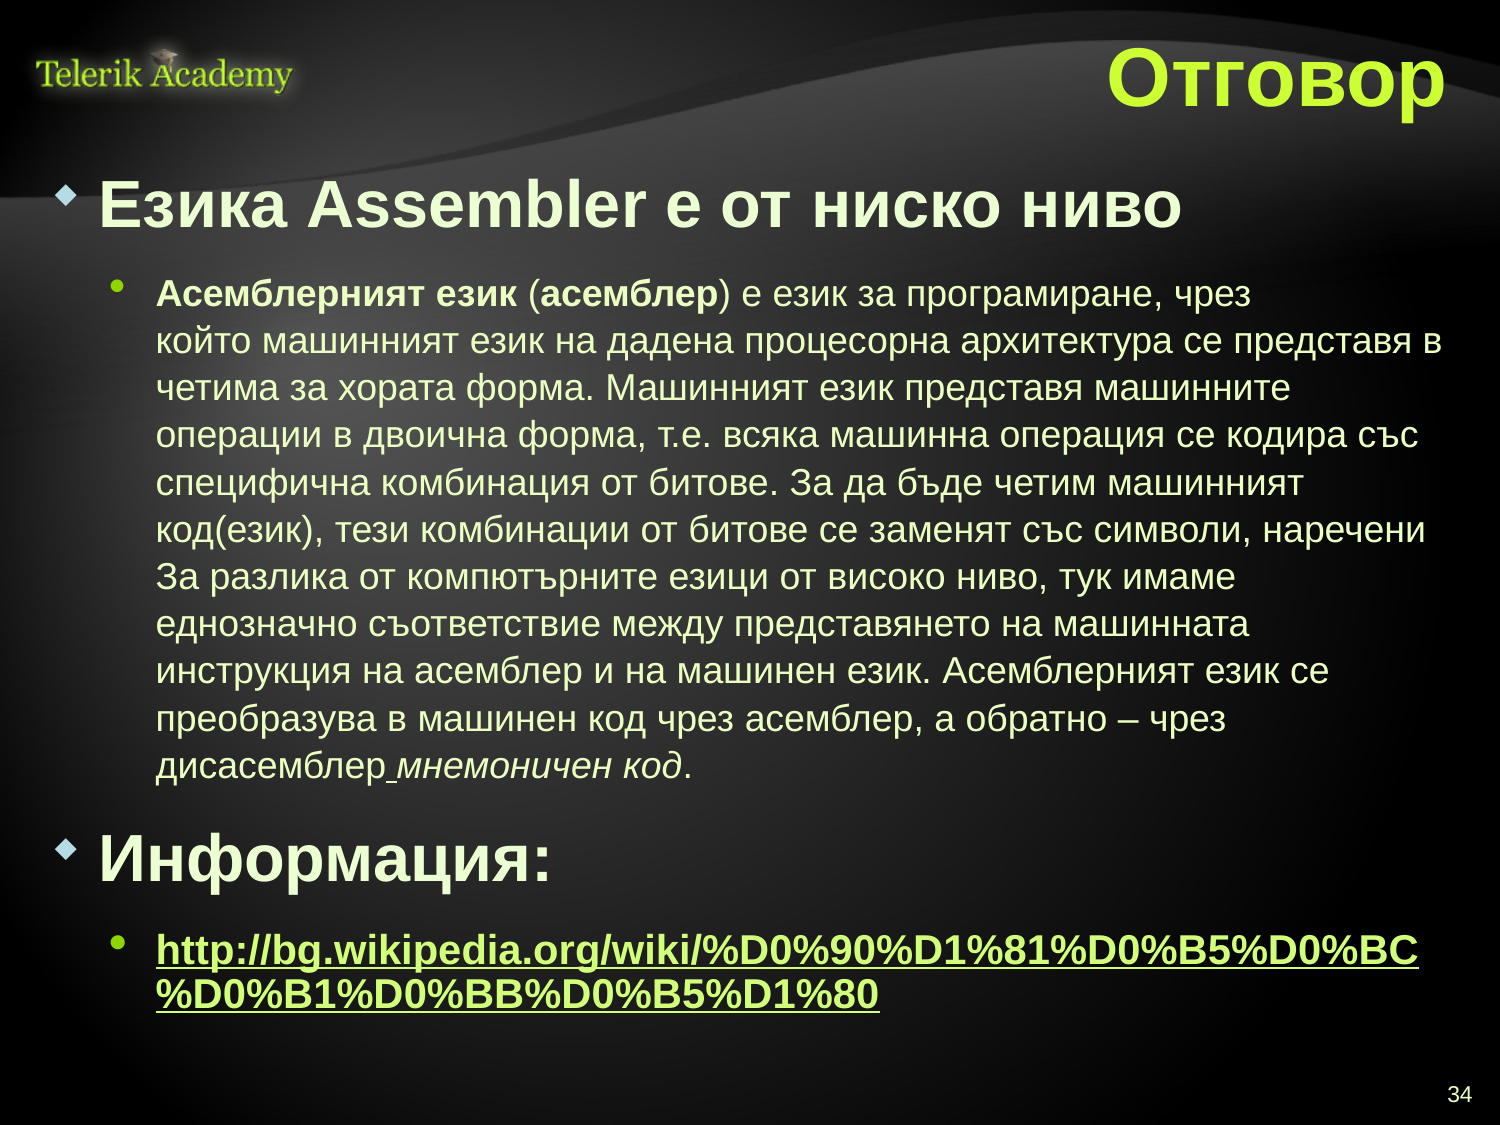

# Отговор
Езика Assembler е от ниско ниво
Асемблерният език (асемблер) е език за програмиране, чрез който машинният език на дадена процесорна архитектура се представя в четима за хората форма. Машинният език представя машинните операции в двоична форма, т.е. всяка машинна операция се кодира със специфична комбинация от битове. За да бъде четим машинният код(език), тези комбинации от битове се заменят със символи, наречени  За разлика от компютърните езици от високо ниво, тук имаме еднозначно съответствие между представянето на машинната инструкция на асемблер и на машинен език. Асемблерният език се преобразува в машинен код чрез асемблер, а обратно – чрез дисасемблер мнемоничен код.
Информация:
http://bg.wikipedia.org/wiki/%D0%90%D1%81%D0%B5%D0%BC%D0%B1%D0%BB%D0%B5%D1%80

34